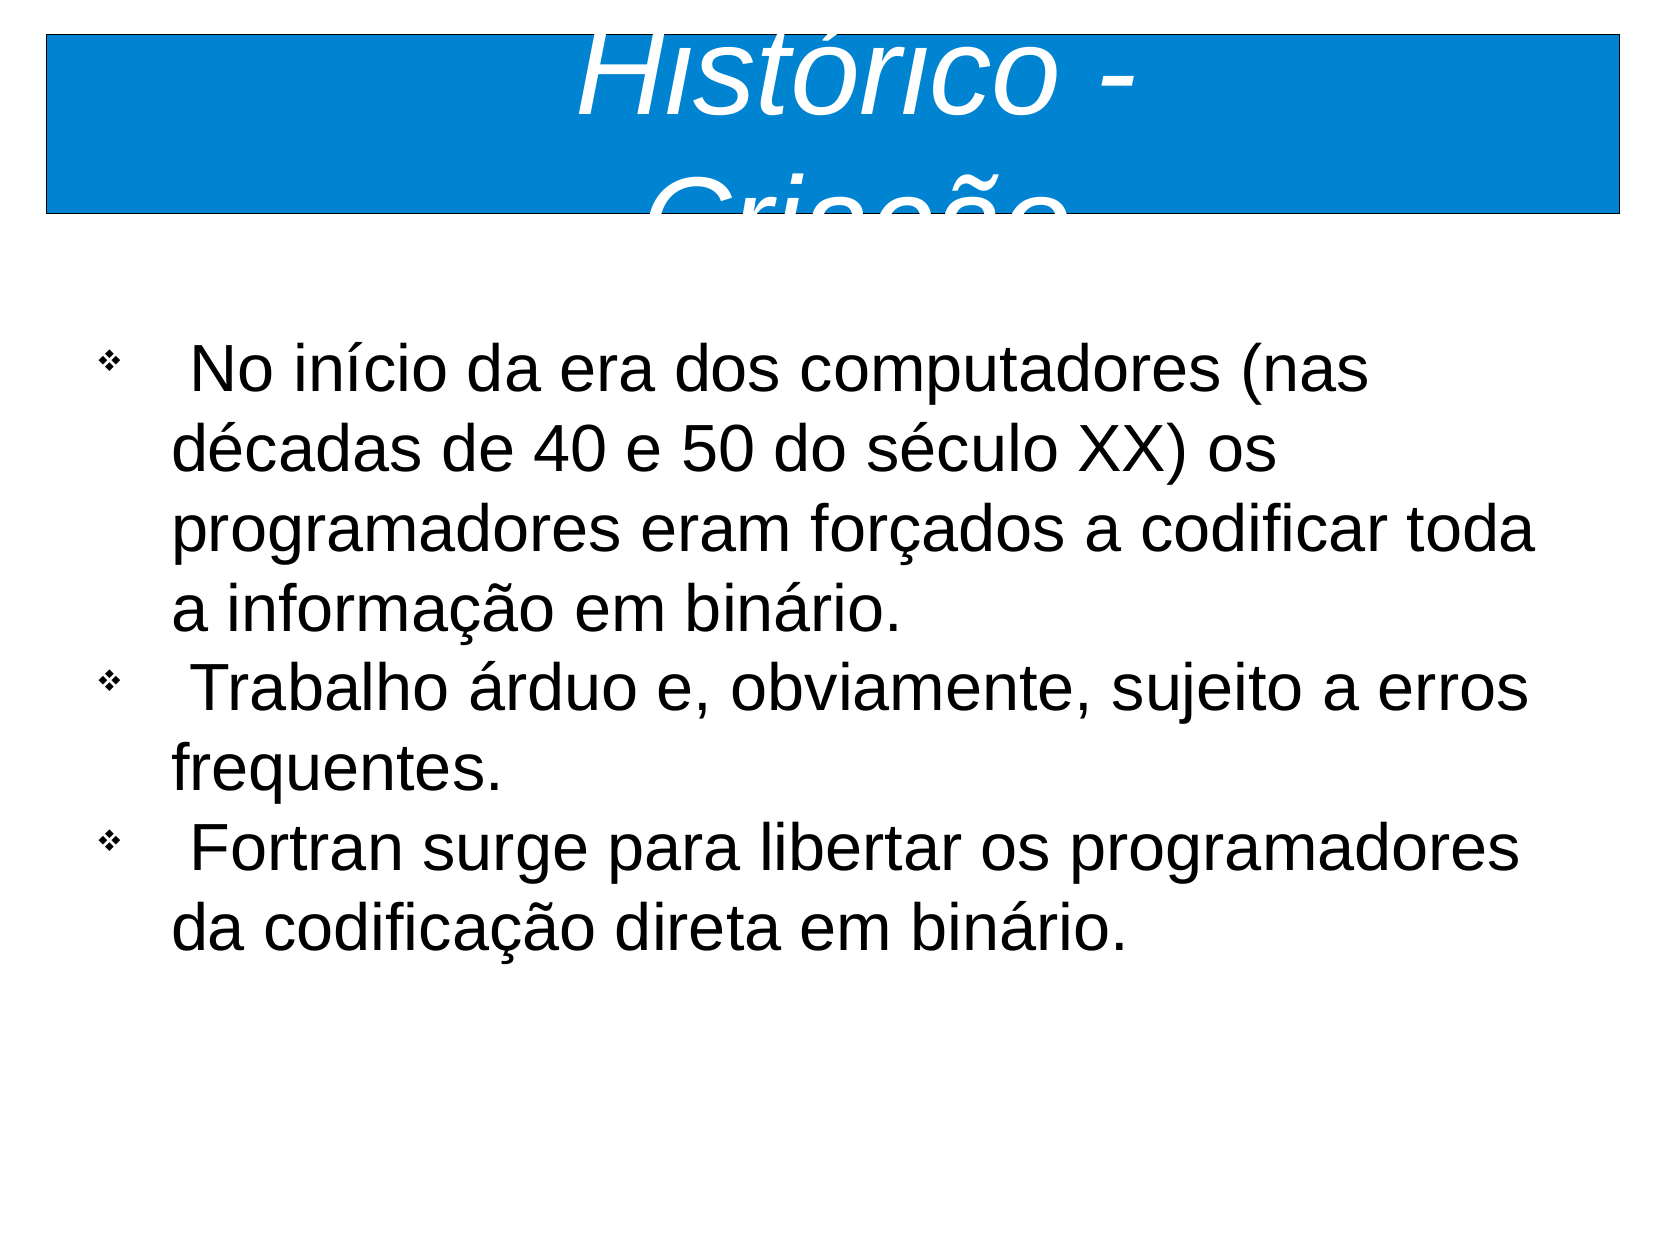

Histórico - Criação

 No início da era dos computadores (nas décadas de 40 e 50 do século XX) os programadores eram forçados a codificar toda a informação em binário.
 Trabalho árduo e, obviamente, sujeito a erros frequentes.
 Fortran surge para libertar os programadores da codificação direta em binário.